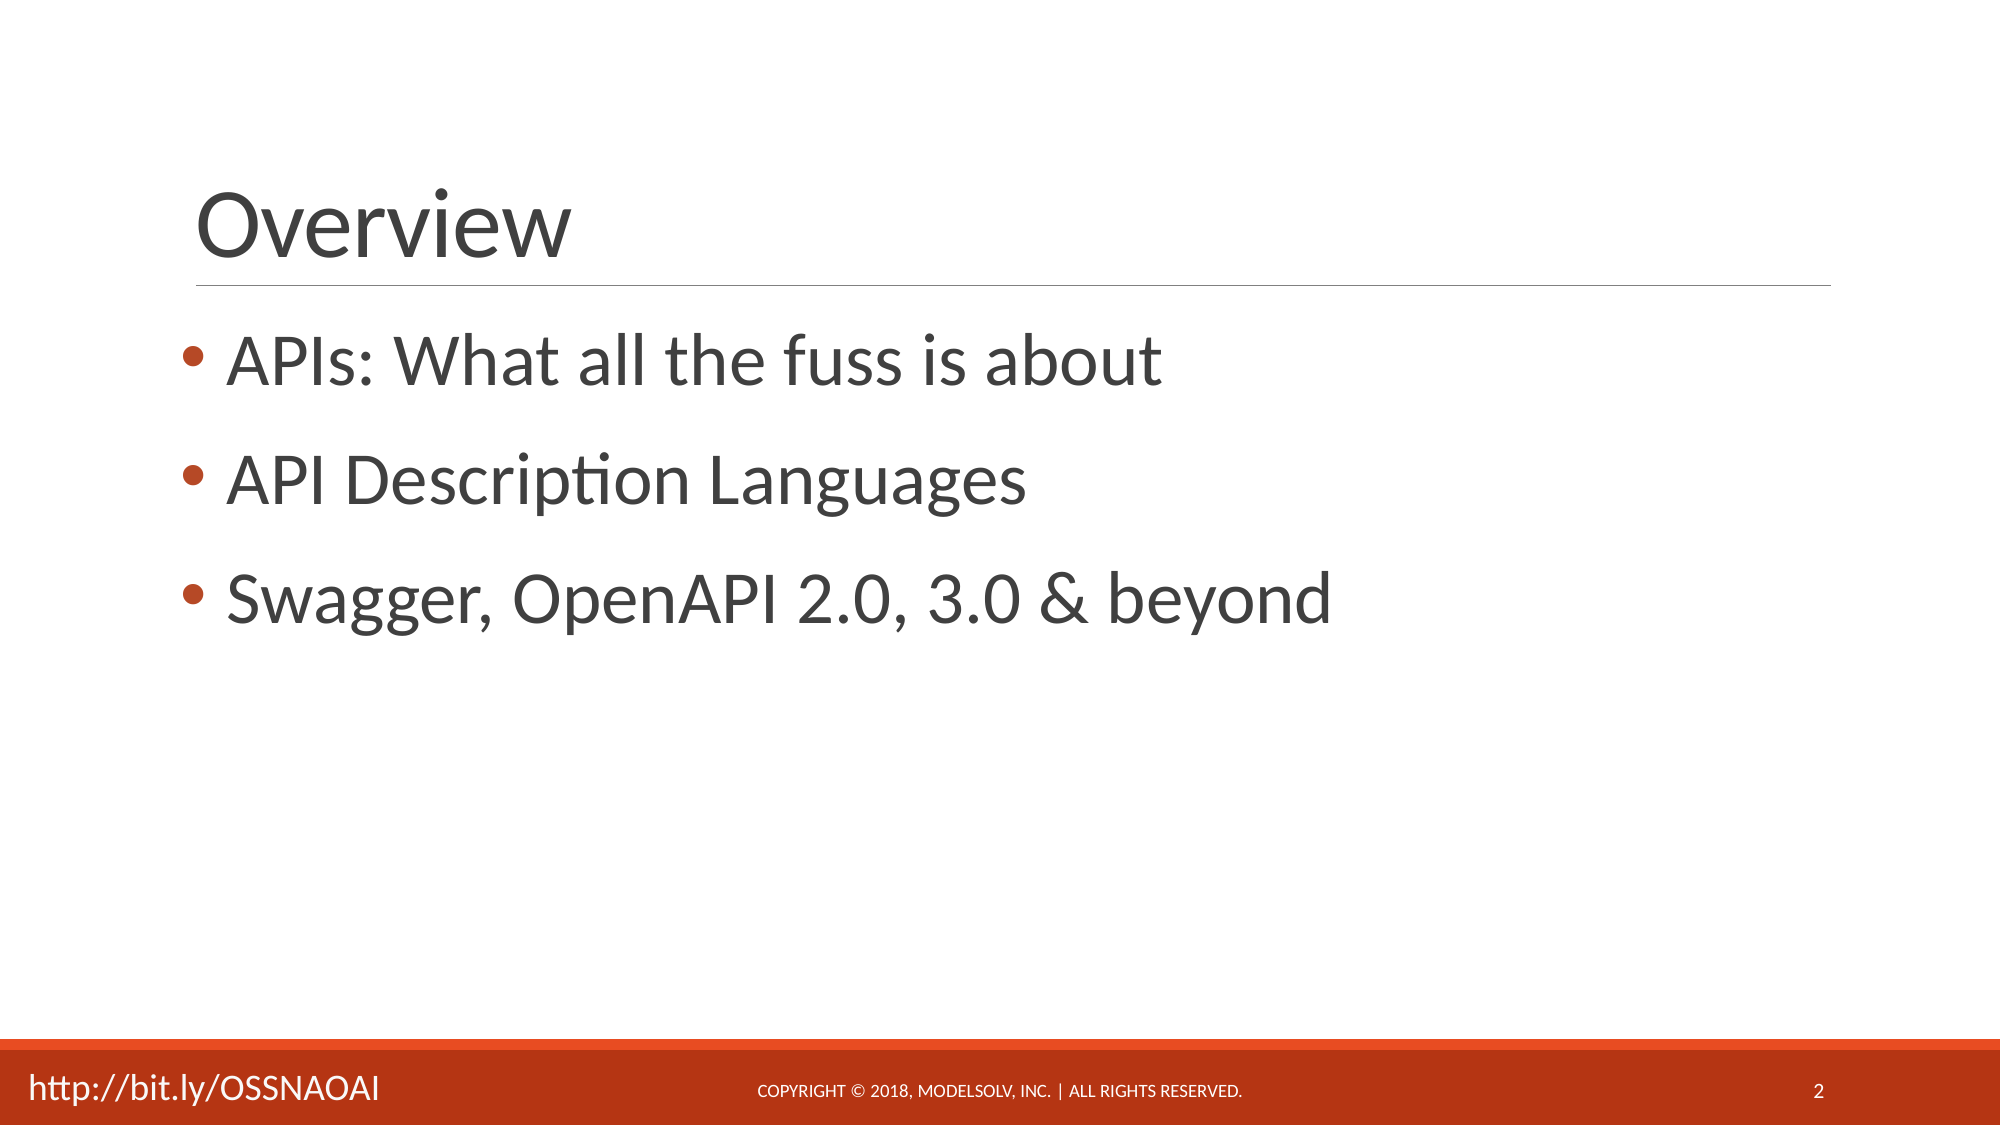

# Overview
APIs: What all the fuss is about
API Description Languages
Swagger, OpenAPI 2.0, 3.0 & beyond
http://bit.ly/OSSNAOAI
Copyright © 2018, ModelSolv, Inc. | All rights reserved.
2